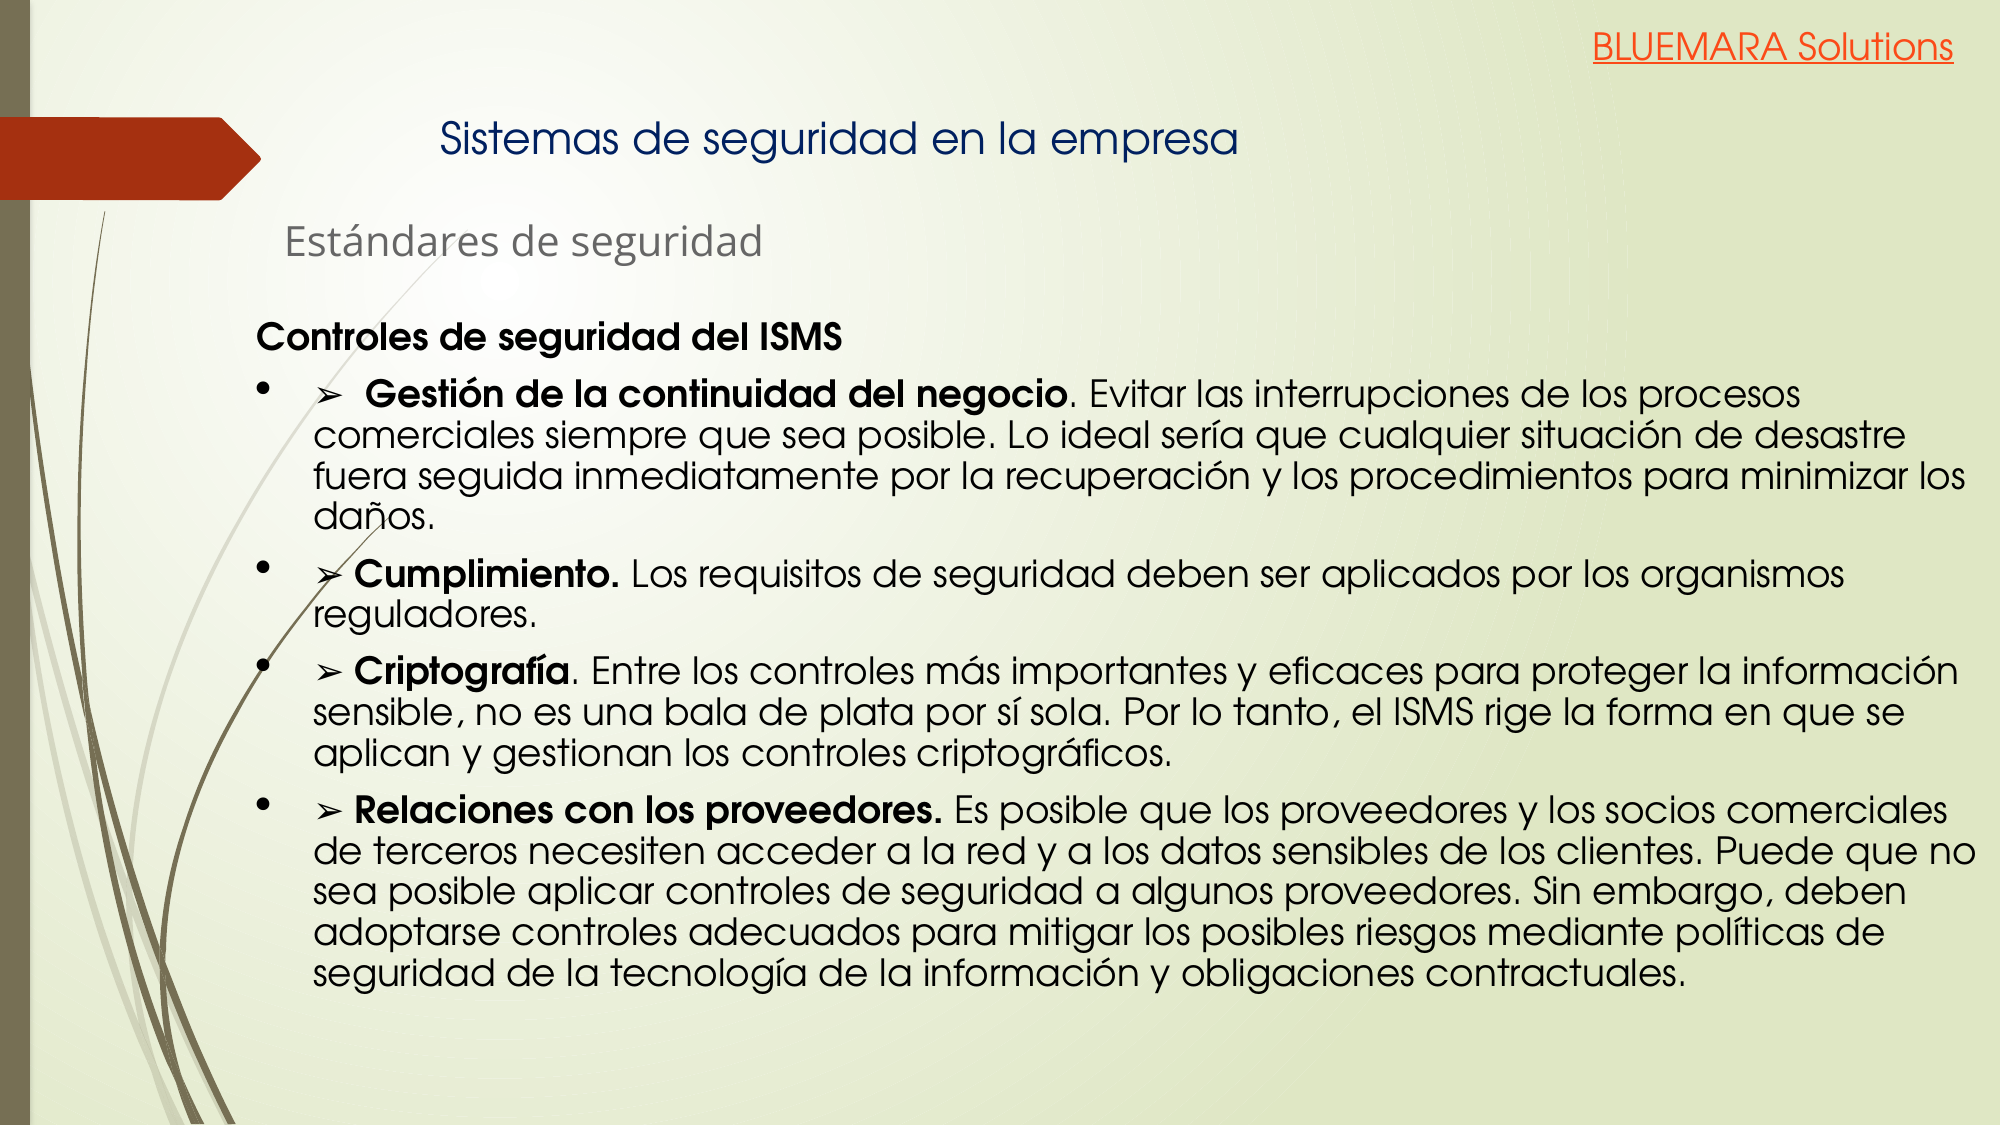

BLUEMARA Solutions
Sistemas de seguridad en la empresa
Estándares de seguridad
Controles de seguridad del ISMS
➢  Gestión de la continuidad del negocio. Evitar las interrupciones de los procesos comerciales siempre que sea posible. Lo ideal sería que cualquier situación de desastre fuera seguida inmediatamente por la recuperación y los procedimientos para minimizar los daños.
➢ Cumplimiento. Los requisitos de seguridad deben ser aplicados por los organismos reguladores.
➢ Criptografía. Entre los controles más importantes y eficaces para proteger la información sensible, no es una bala de plata por sí sola. Por lo tanto, el ISMS rige la forma en que se aplican y gestionan los controles criptográficos.
➢ Relaciones con los proveedores. Es posible que los proveedores y los socios comerciales de terceros necesiten acceder a la red y a los datos sensibles de los clientes. Puede que no sea posible aplicar controles de seguridad a algunos proveedores. Sin embargo, deben adoptarse controles adecuados para mitigar los posibles riesgos mediante políticas de seguridad de la tecnología de la información y obligaciones contractuales.